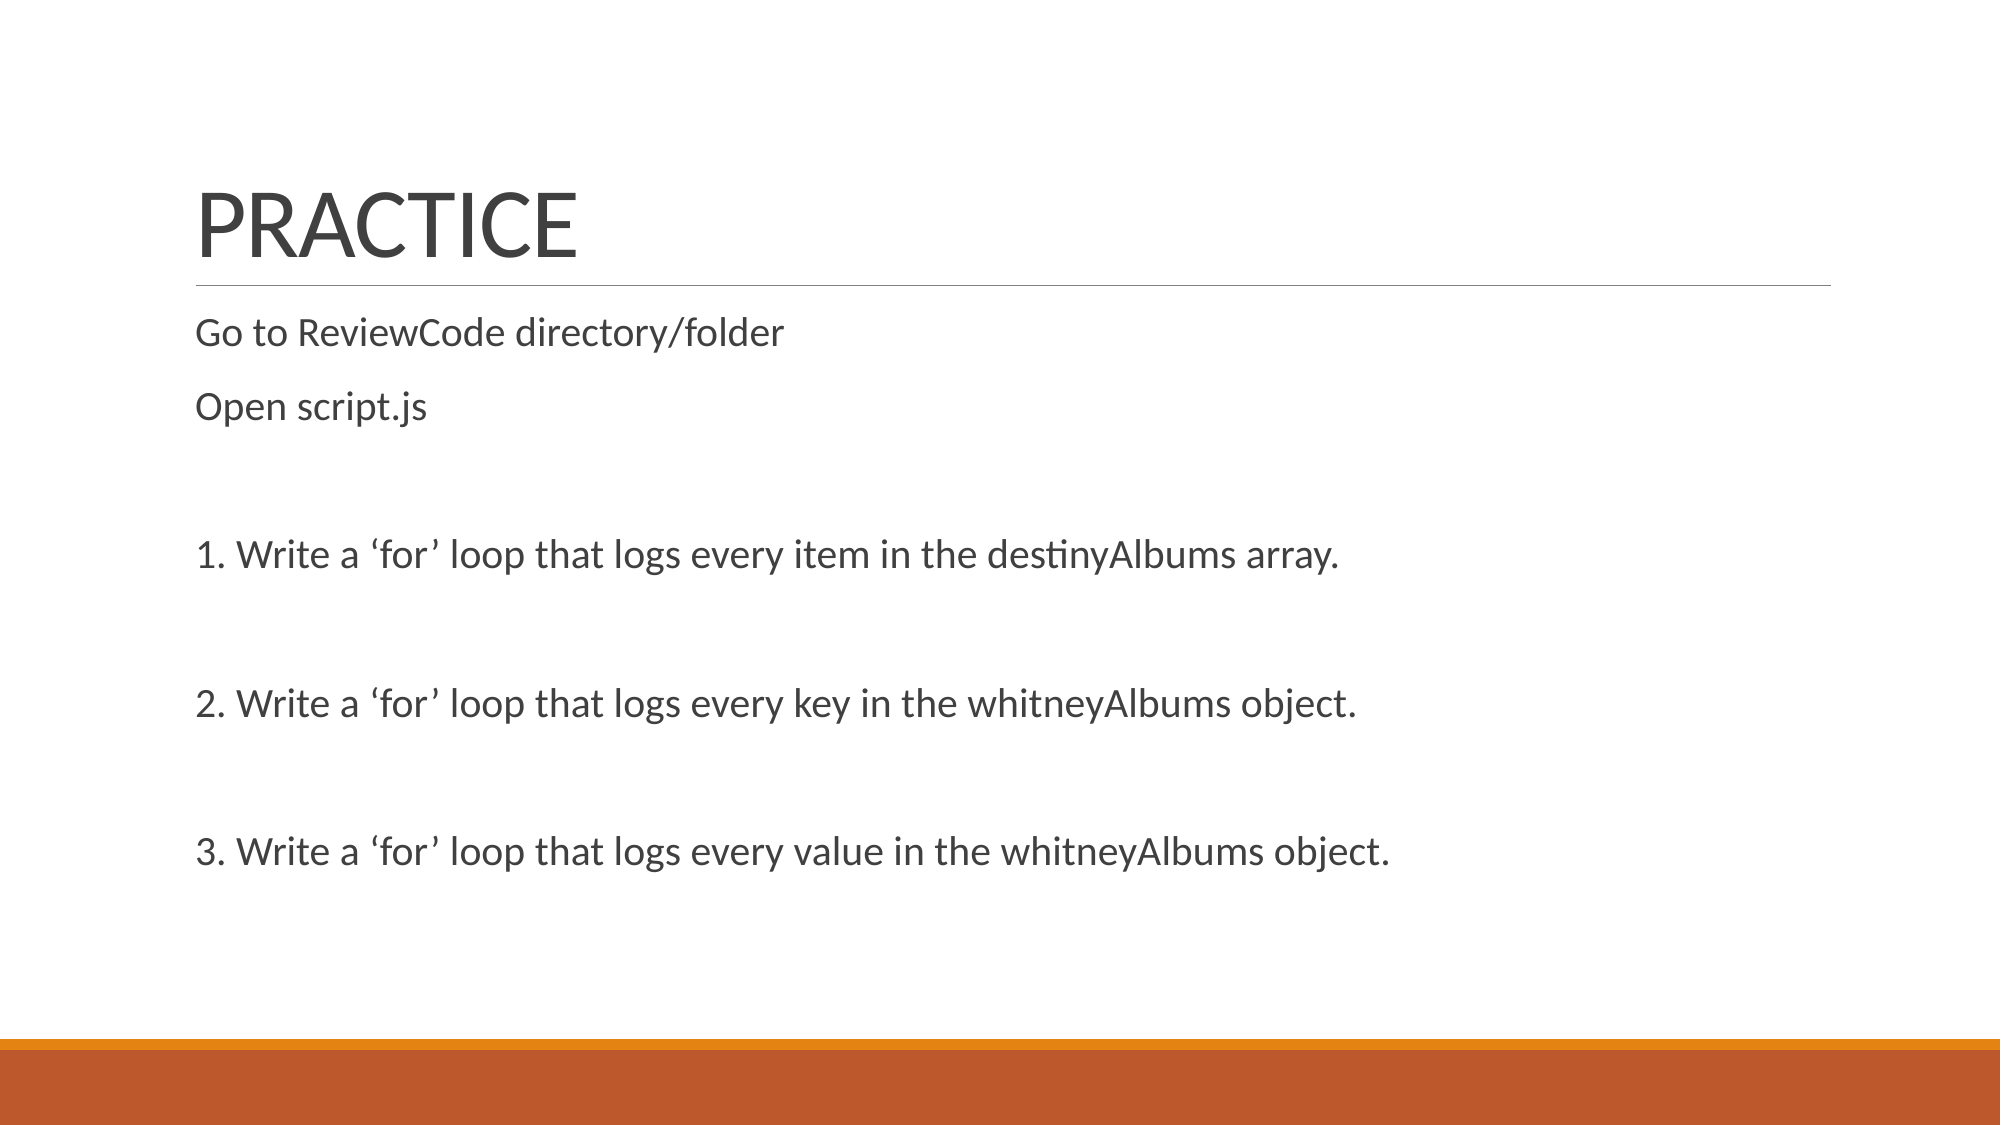

# PRACTICE
Go to ReviewCode directory/folder
Open script.js

1. Write a ‘for’ loop that logs every item in the destinyAlbums array.

2. Write a ‘for’ loop that logs every key in the whitneyAlbums object.

3. Write a ‘for’ loop that logs every value in the whitneyAlbums object.